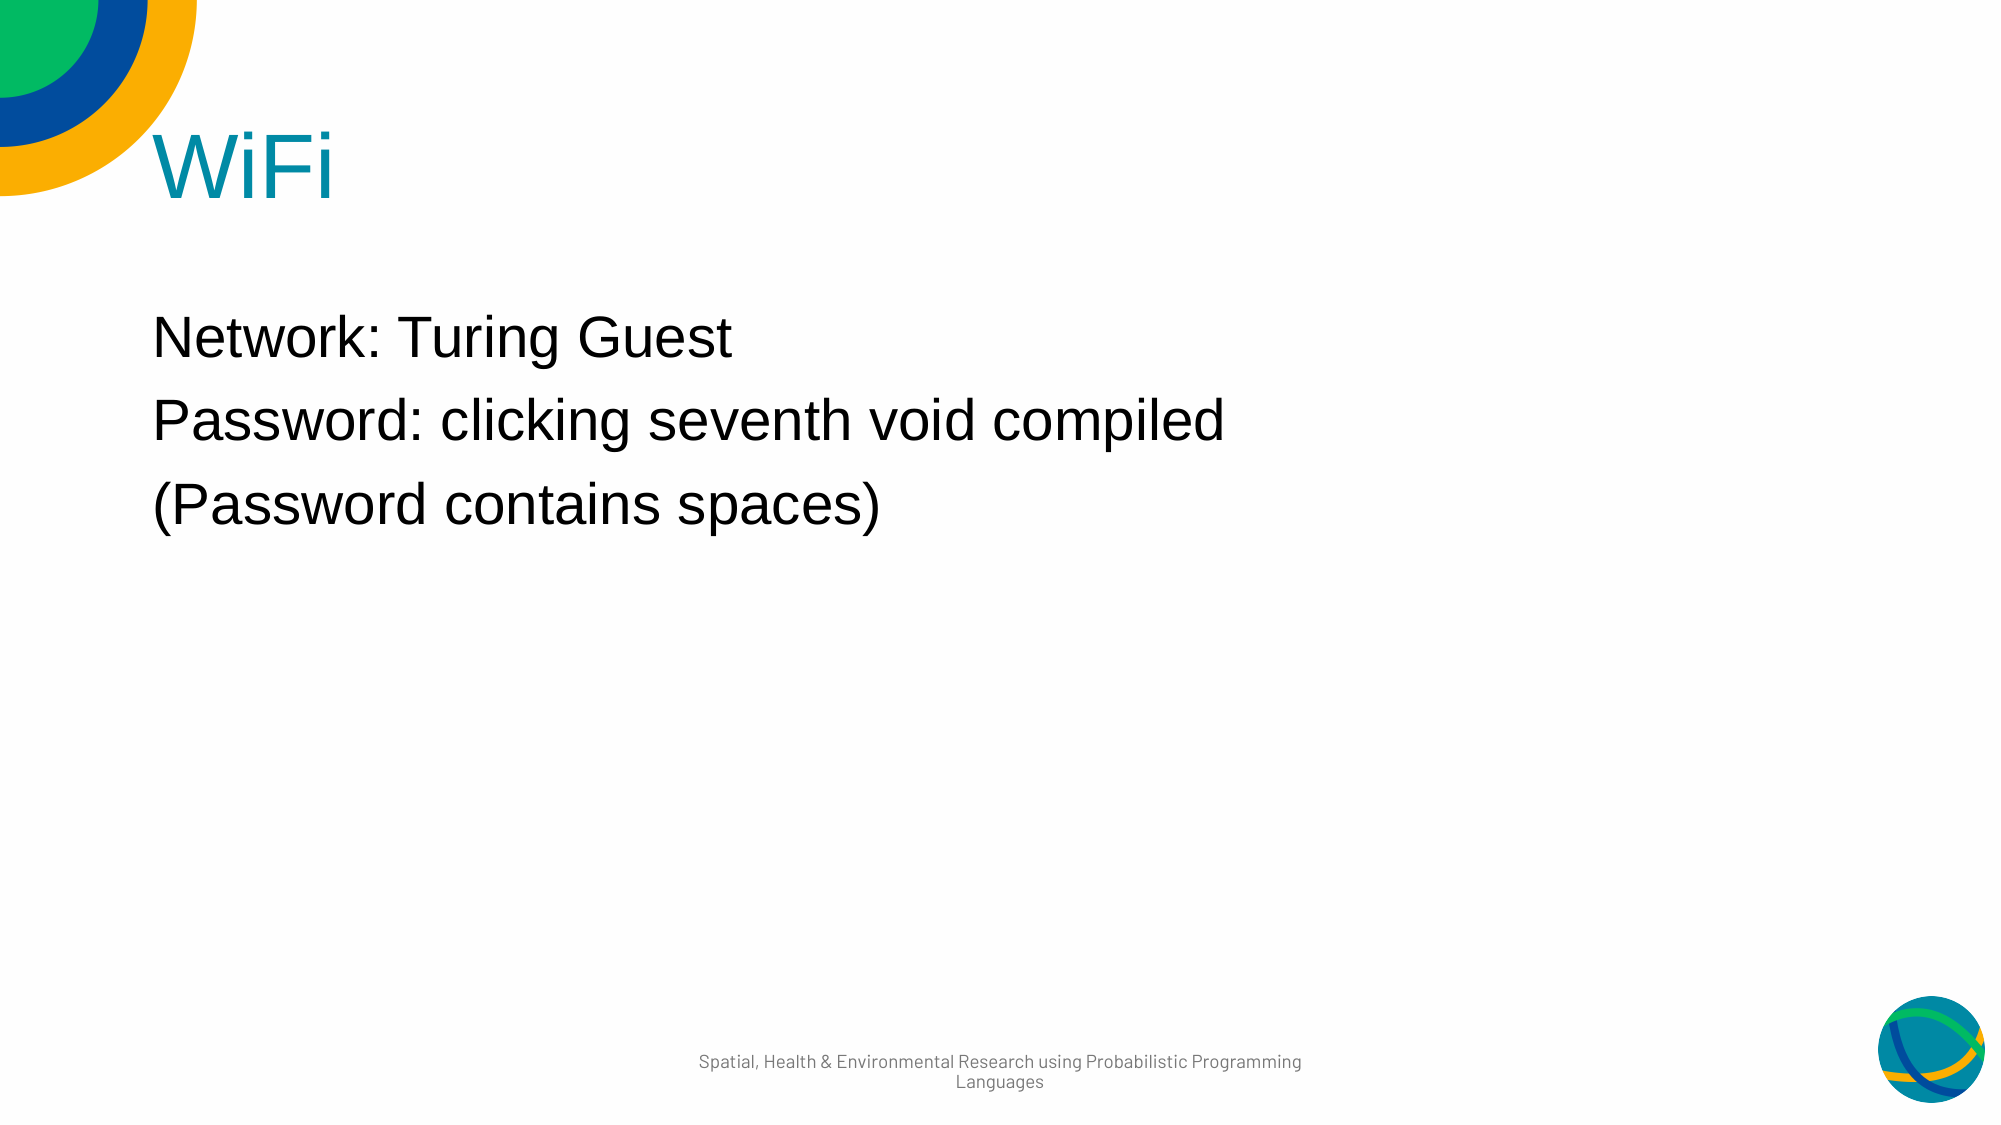

# WiFi
Network: Turing Guest
Password: clicking seventh void compiled
(Password contains spaces)
Spatial, Health & Environmental Research using Probabilistic Programming Languages